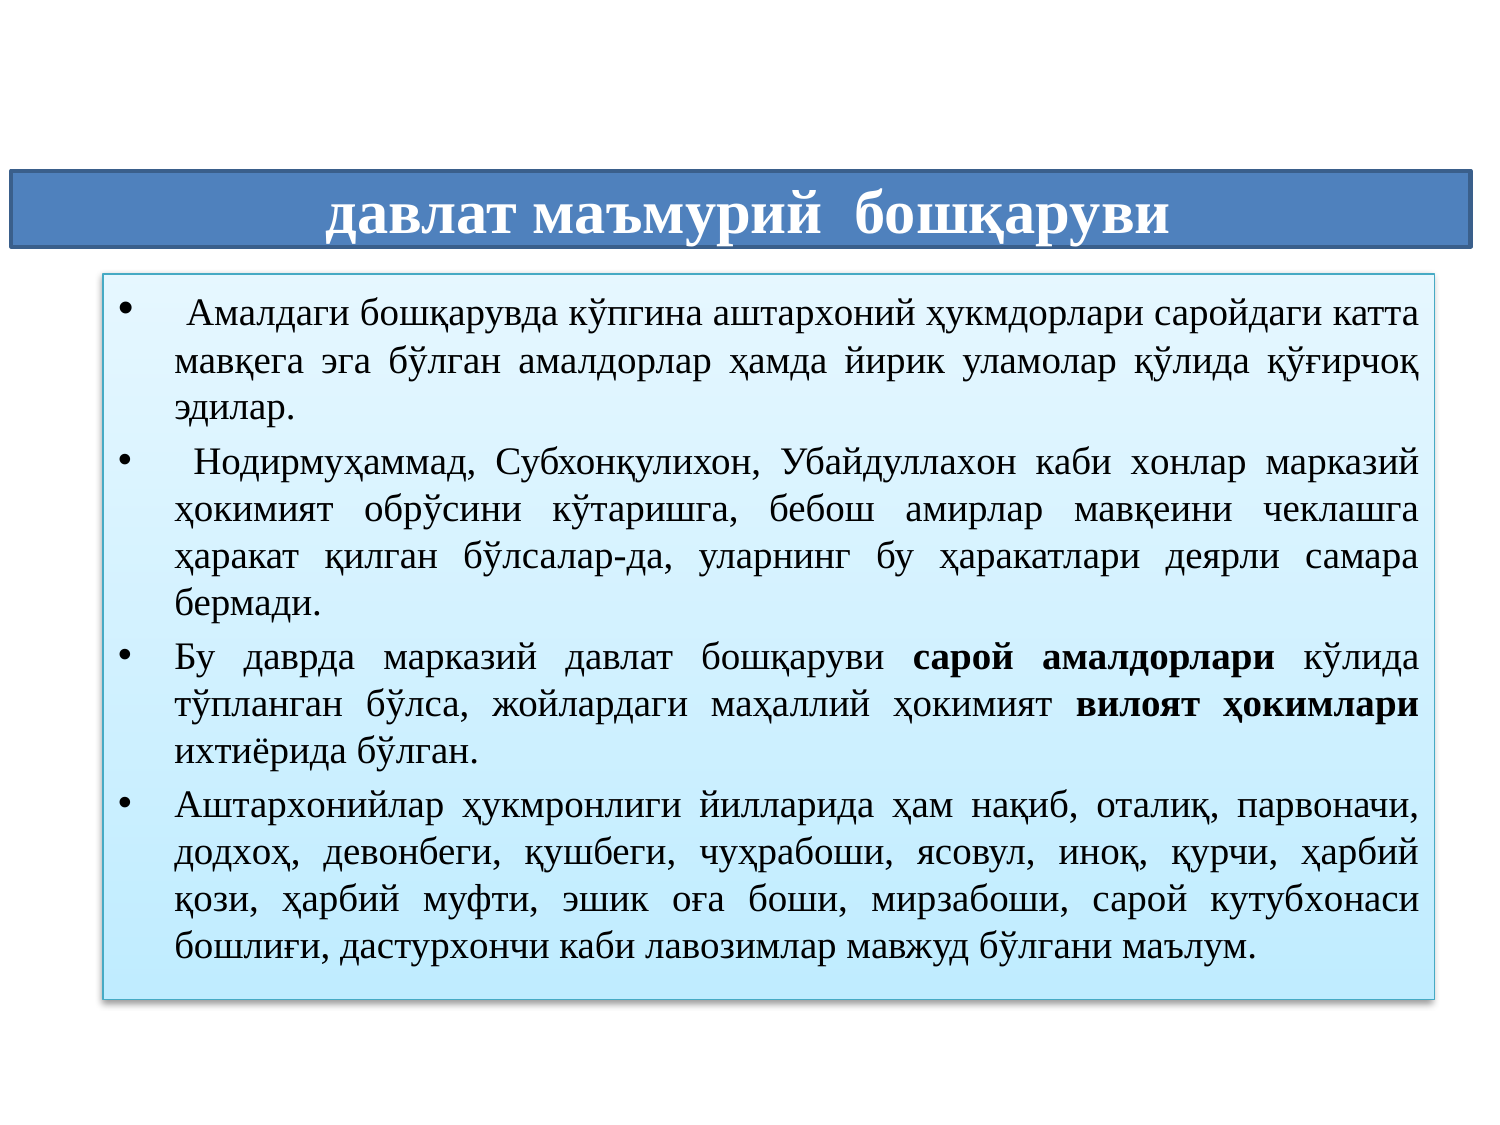

# давлат маъмурий  бошқаруви
 Амалдаги бошқарувда кўпгина аштарxоний ҳукмдорлари саройдаги катта мавқега эга бўлган амалдорлар ҳамда йирик уламолар қўлида қўғирчоқ эдилар.
 Нодирмуҳаммад, Субхонқулихон, Убайдуллаxон каби xонлар марказий ҳокимият обрўсини кўтаришга, бебош амирлар мавқеини чеклашга ҳаракат қилган бўлсалар-да, уларнинг бу ҳаракатлари деярли самара бермади.
Бу даврда марказий давлат бошқаруви сарой амалдорлари кўлида тўпланган бўлса, жойлардаги маҳаллий ҳокимият вилоят ҳокимлари иxтиёрида бўлган.
Аштарxонийлар ҳукмронлиги йилларида ҳам нақиб, оталиқ, парвоначи, додxоҳ, девонбеги, қушбеги, чуҳрабоши, ясовул, иноқ, қурчи, ҳарбий қози, ҳарбий муфти, эшик оға боши, мирзабоши, сарой кутубxонаси бошлиғи, дастурxончи каби лавозимлар мавжуд бўлгани маълум.